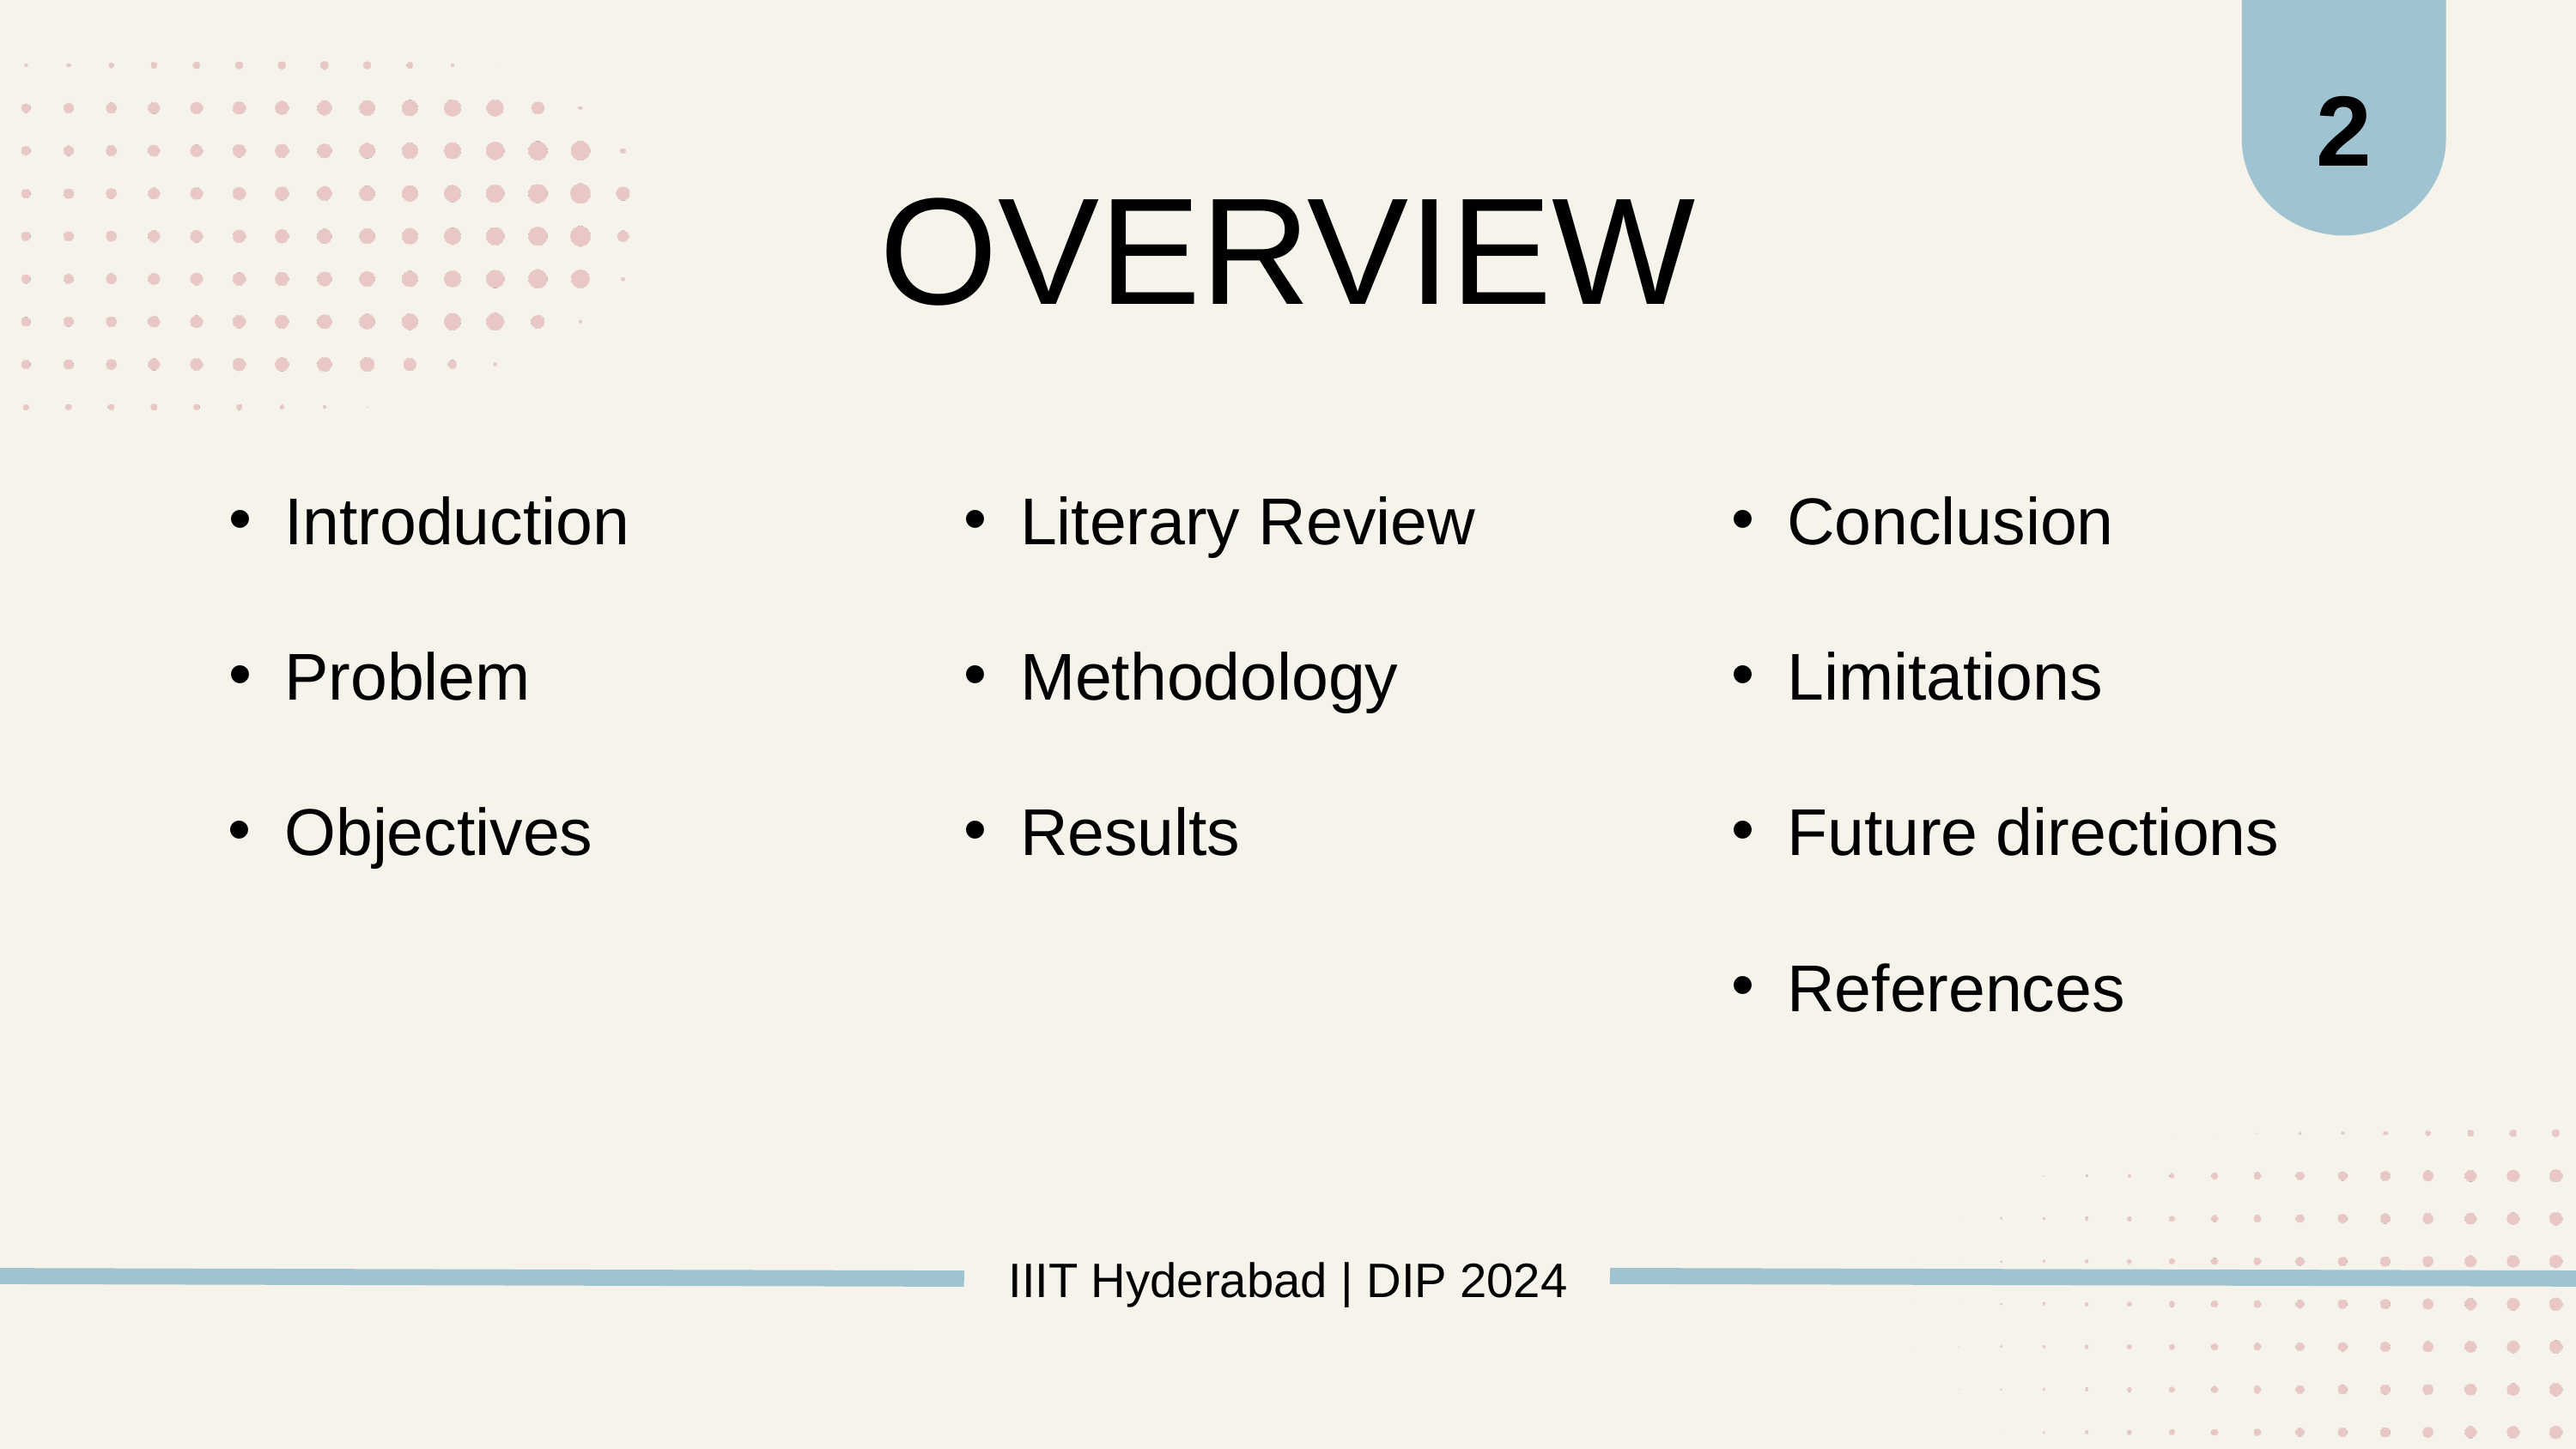

2

OVERVIEW
Introduction
Literary Review
Conclusion
Problem
Methodology
Limitations
Objectives
Results
Future directions
References

IIIT Hyderabad | DIP 2024